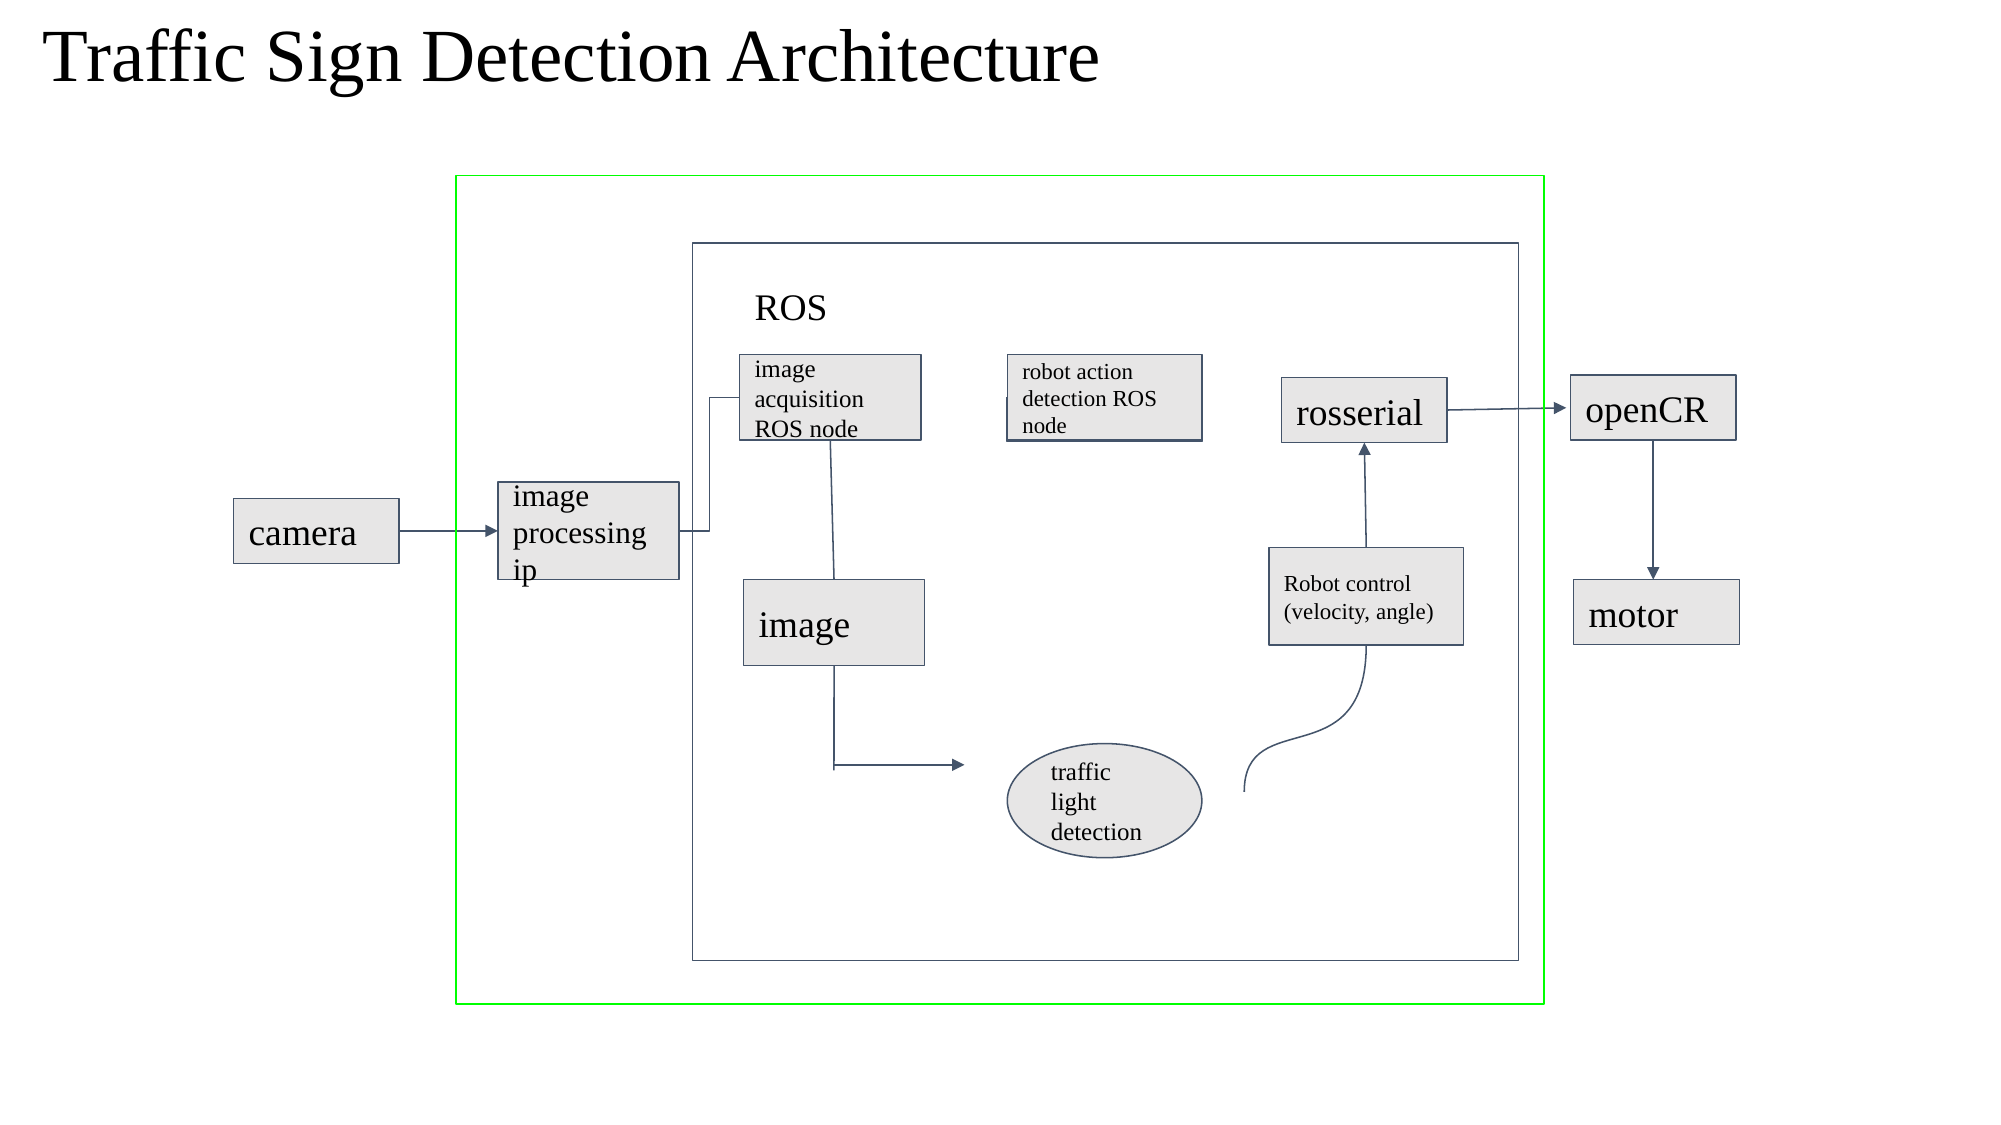

# Traffic Sign Detection Architecture

ROS
image acquisition ROS node
robot action detection ROS node
openCR
rosserial
image processing ip
camera
Robot control
(velocity, angle)
motor
image

obstacle detection
traffic light detection